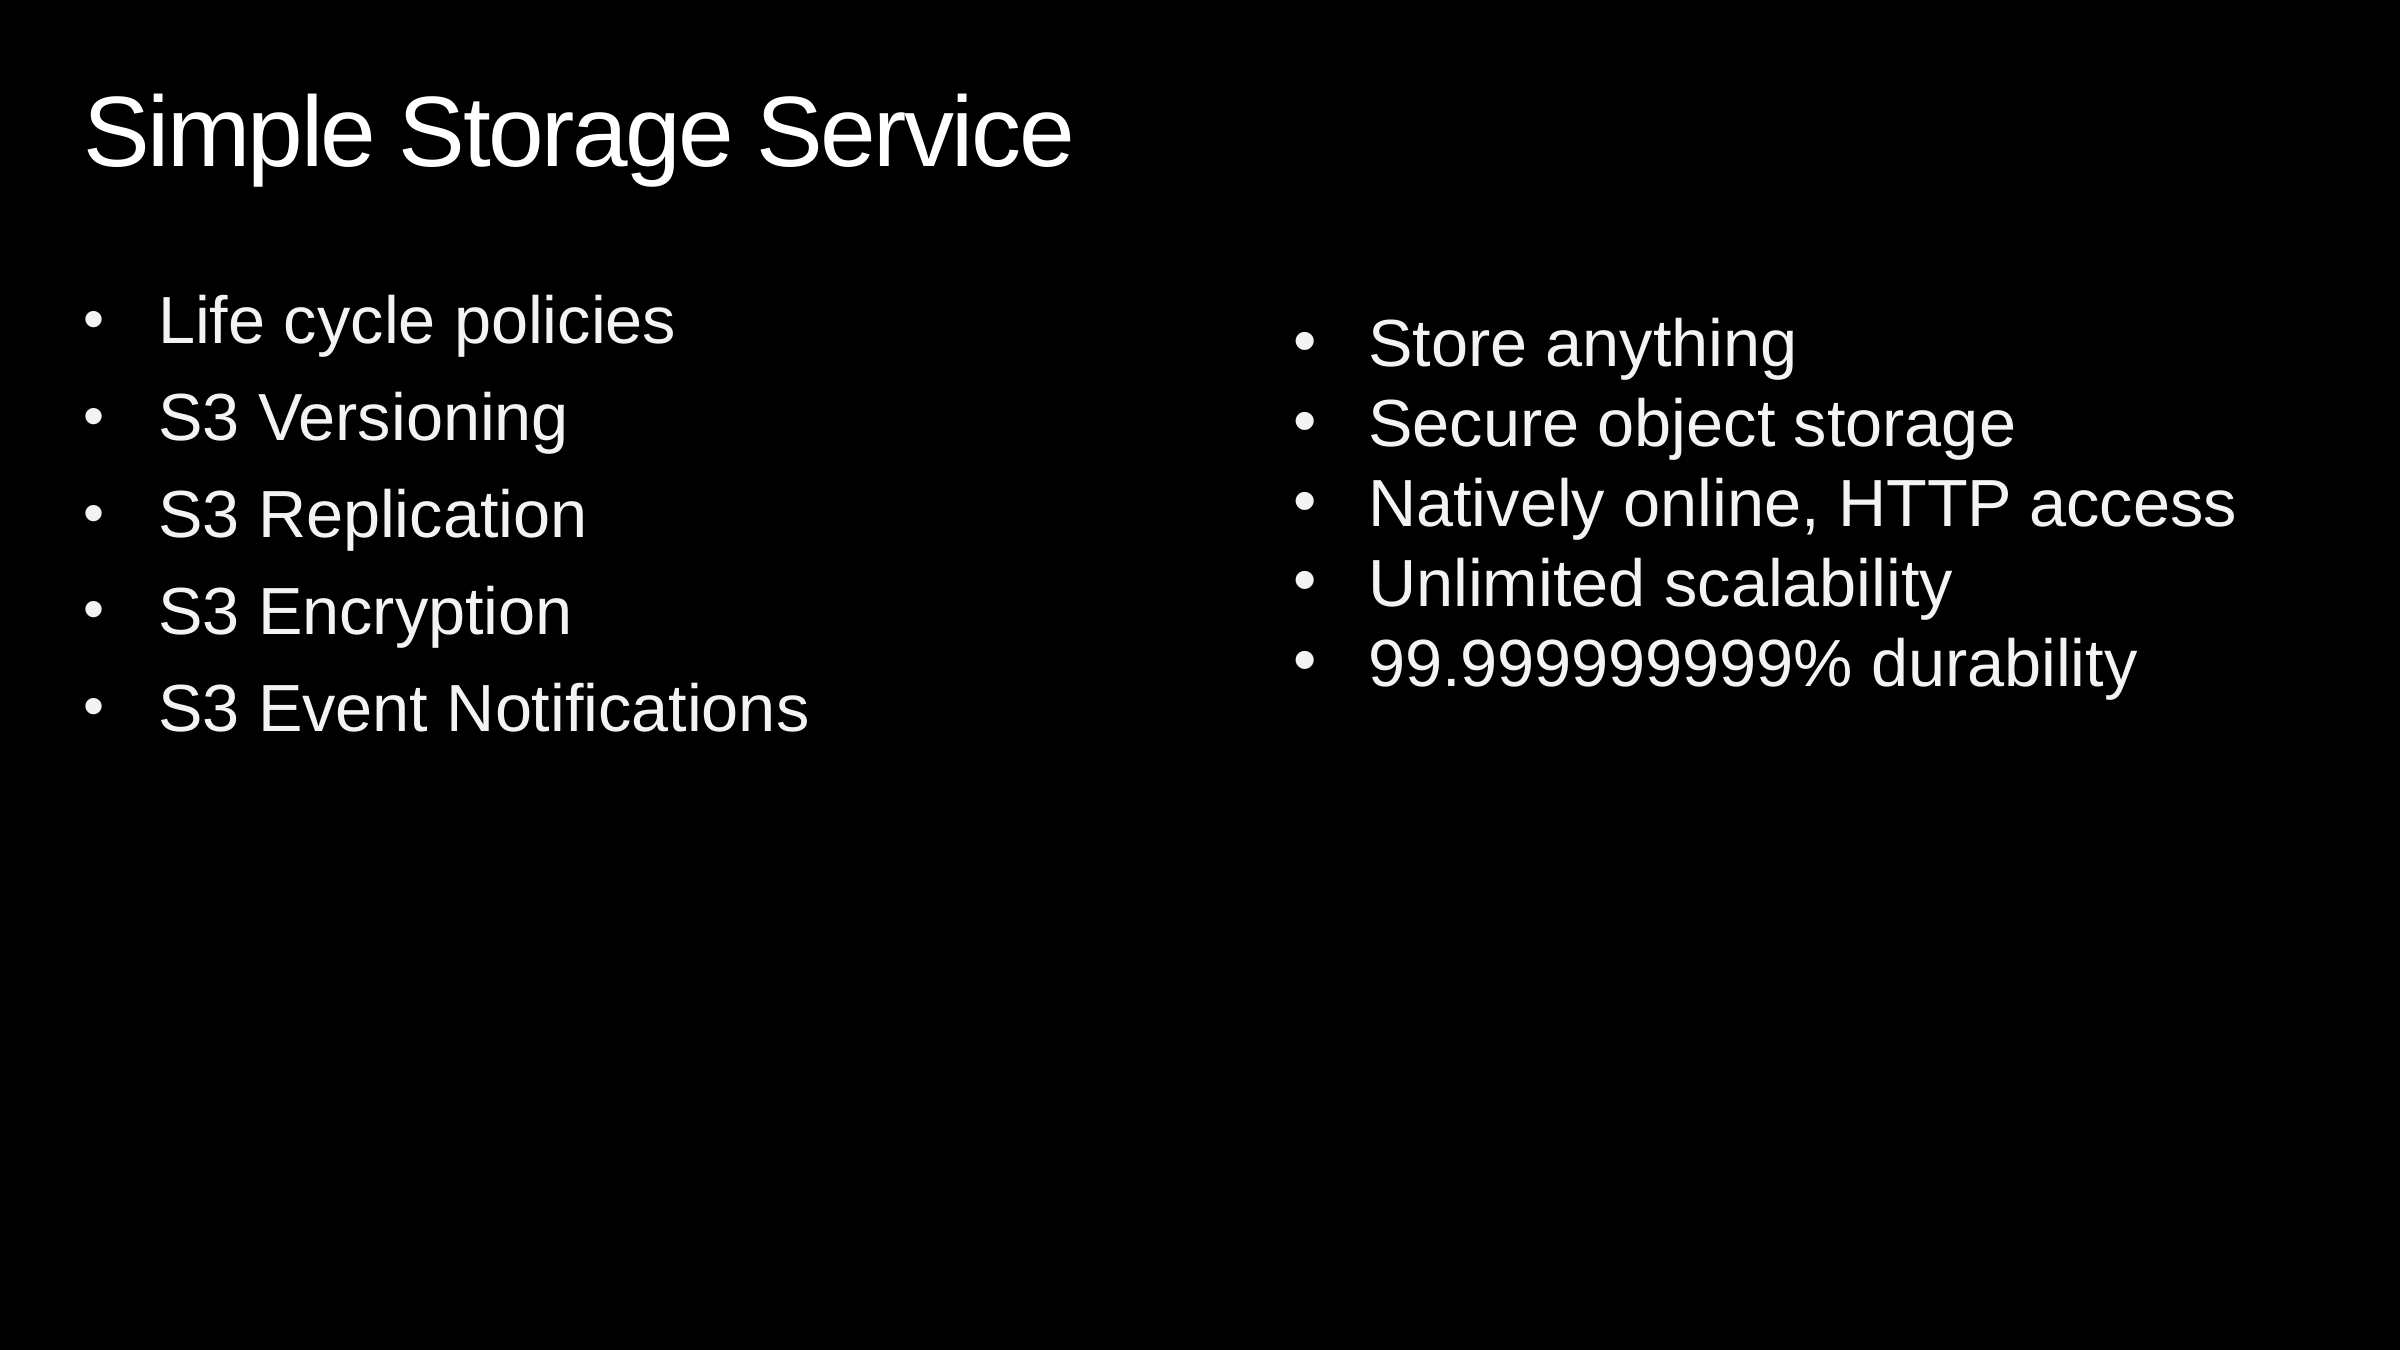

# Simple Storage Service
Life cycle policies
S3 Versioning
S3 Replication
S3 Encryption
S3 Event Notifications

Store anything
Secure object storage
Natively online, HTTP access
Unlimited scalability
99.999999999% durability